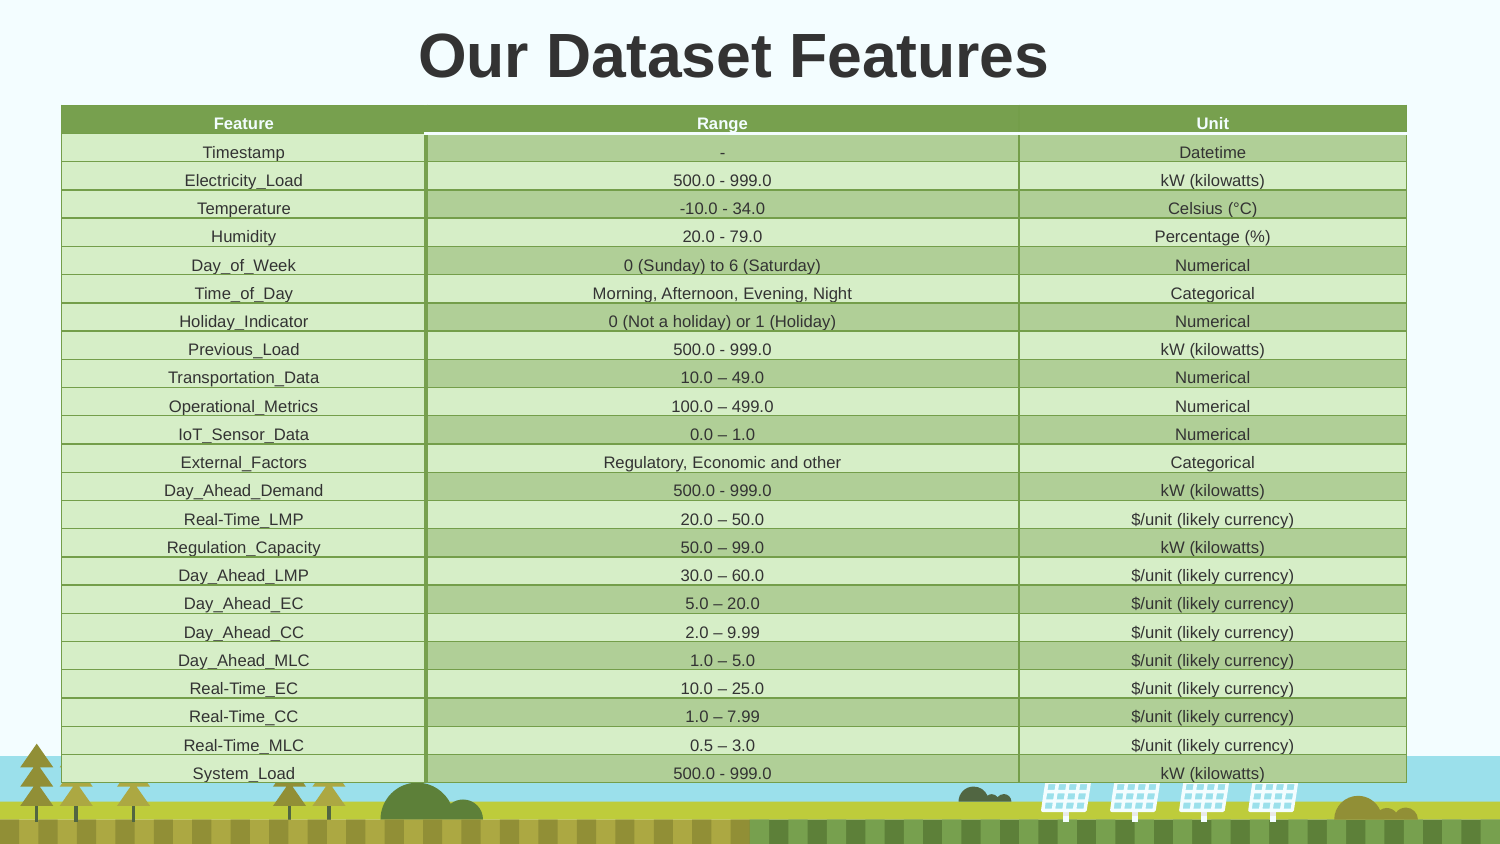

# Our Dataset Features
| Feature | Range | Unit |
| --- | --- | --- |
| Timestamp | - | Datetime |
| Electricity\_Load | 500.0 - 999.0 | kW (kilowatts) |
| Temperature | -10.0 - 34.0 | Celsius (°C) |
| Humidity | 20.0 - 79.0 | Percentage (%) |
| Day\_of\_Week | 0 (Sunday) to 6 (Saturday) | Numerical |
| Time\_of\_Day | Morning, Afternoon, Evening, Night | Categorical |
| Holiday\_Indicator | 0 (Not a holiday) or 1 (Holiday) | Numerical |
| Previous\_Load | 500.0 - 999.0 | kW (kilowatts) |
| Transportation\_Data | 10.0 – 49.0 | Numerical |
| Operational\_Metrics | 100.0 – 499.0 | Numerical |
| IoT\_Sensor\_Data | 0.0 – 1.0 | Numerical |
| External\_Factors | Regulatory, Economic and other | Categorical |
| Day\_Ahead\_Demand | 500.0 - 999.0 | kW (kilowatts) |
| Real-Time\_LMP | 20.0 – 50.0 | $/unit (likely currency) |
| Regulation\_Capacity | 50.0 – 99.0 | kW (kilowatts) |
| Day\_Ahead\_LMP | 30.0 – 60.0 | $/unit (likely currency) |
| Day\_Ahead\_EC | 5.0 – 20.0 | $/unit (likely currency) |
| Day\_Ahead\_CC | 2.0 – 9.99 | $/unit (likely currency) |
| Day\_Ahead\_MLC | 1.0 – 5.0 | $/unit (likely currency) |
| Real-Time\_EC | 10.0 – 25.0 | $/unit (likely currency) |
| Real-Time\_CC | 1.0 – 7.99 | $/unit (likely currency) |
| Real-Time\_MLC | 0.5 – 3.0 | $/unit (likely currency) |
| System\_Load | 500.0 - 999.0 | kW (kilowatts) |